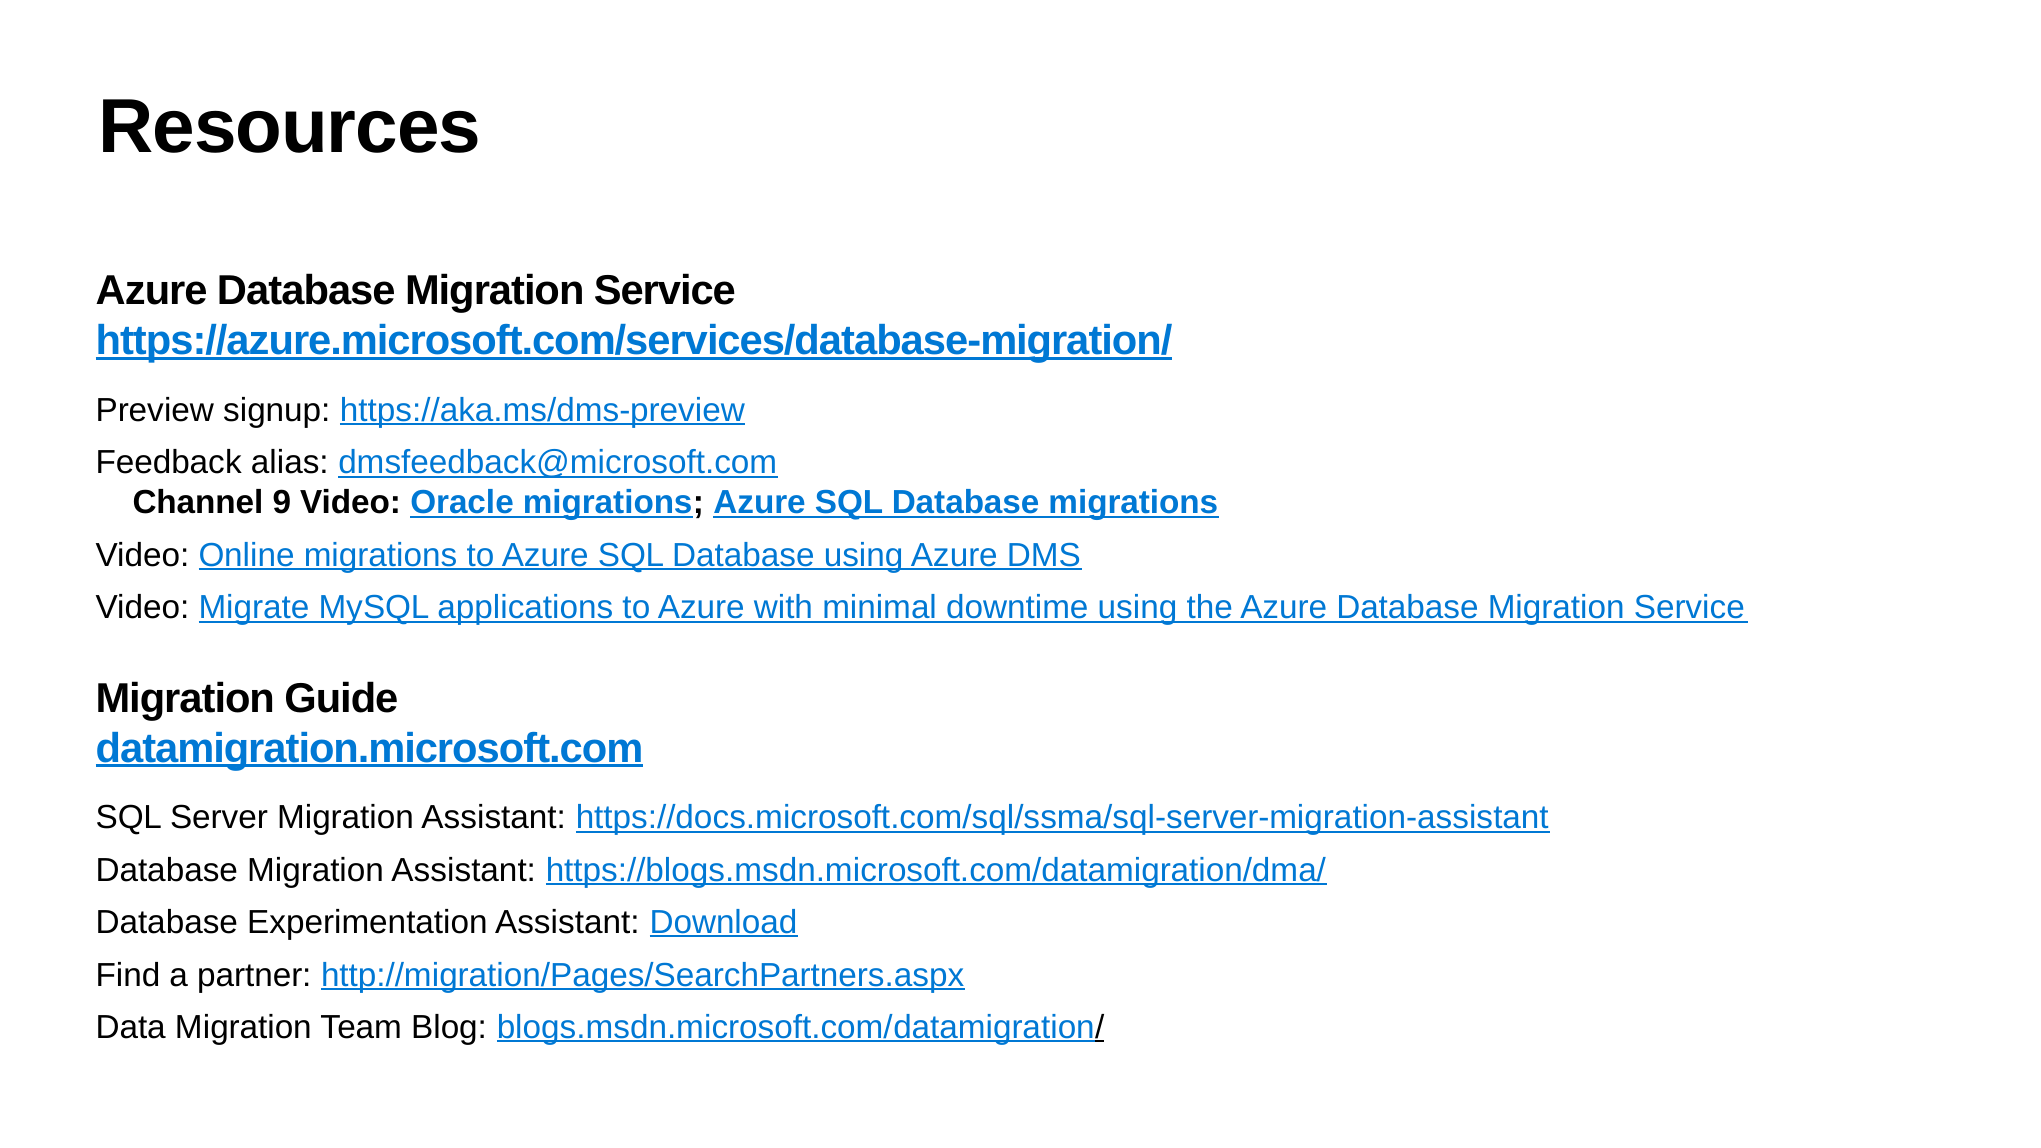

# Resources
Azure Database Migration Service
https://azure.microsoft.com/services/database-migration/
Preview signup: https://aka.ms/dms-preview
Feedback alias: dmsfeedback@microsoft.com
Channel 9 Video: Oracle migrations; Azure SQL Database migrations
Video: Online migrations to Azure SQL Database using Azure DMS
Video: Migrate MySQL applications to Azure with minimal downtime using the Azure Database Migration Service

Migration Guide
datamigration.microsoft.com
SQL Server Migration Assistant: https://docs.microsoft.com/sql/ssma/sql-server-migration-assistant
Database Migration Assistant: https://blogs.msdn.microsoft.com/datamigration/dma/
Database Experimentation Assistant: Download
Find a partner: http://migration/Pages/SearchPartners.aspx
Data Migration Team Blog: blogs.msdn.microsoft.com/datamigration/